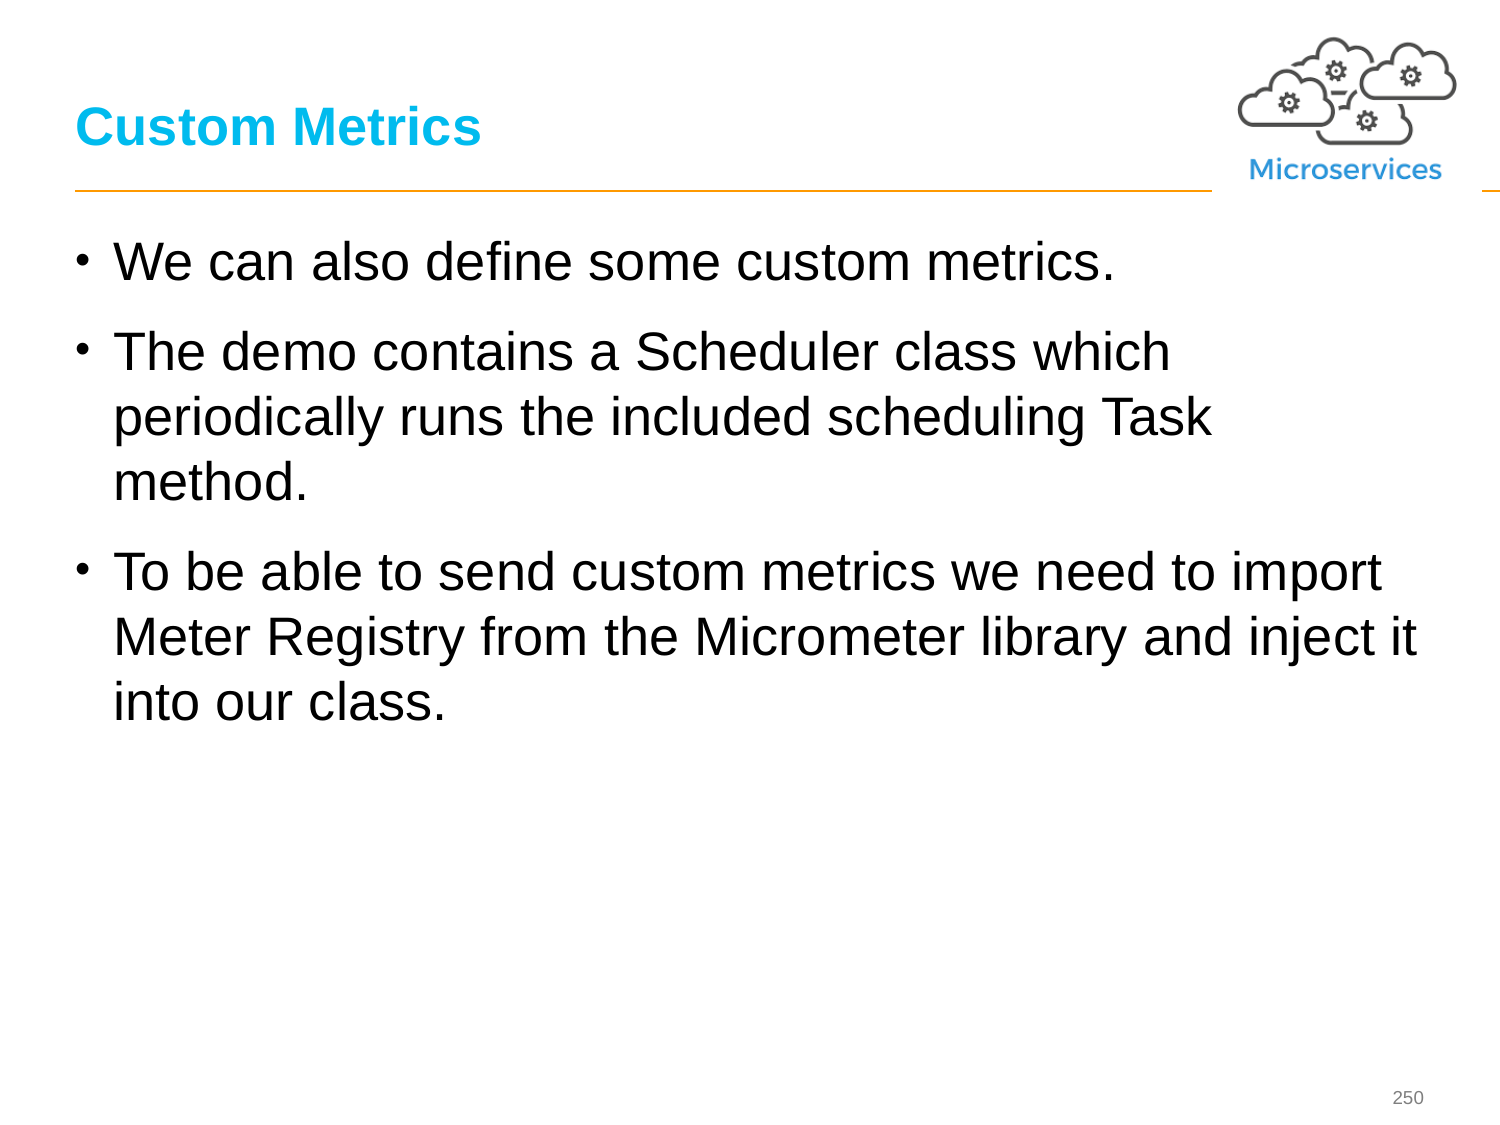

# Custom Metrics
We can also define some custom metrics.
The demo contains a Scheduler class which periodically runs the included scheduling Task method.
To be able to send custom metrics we need to import Meter Registry from the Micrometer library and inject it into our class.